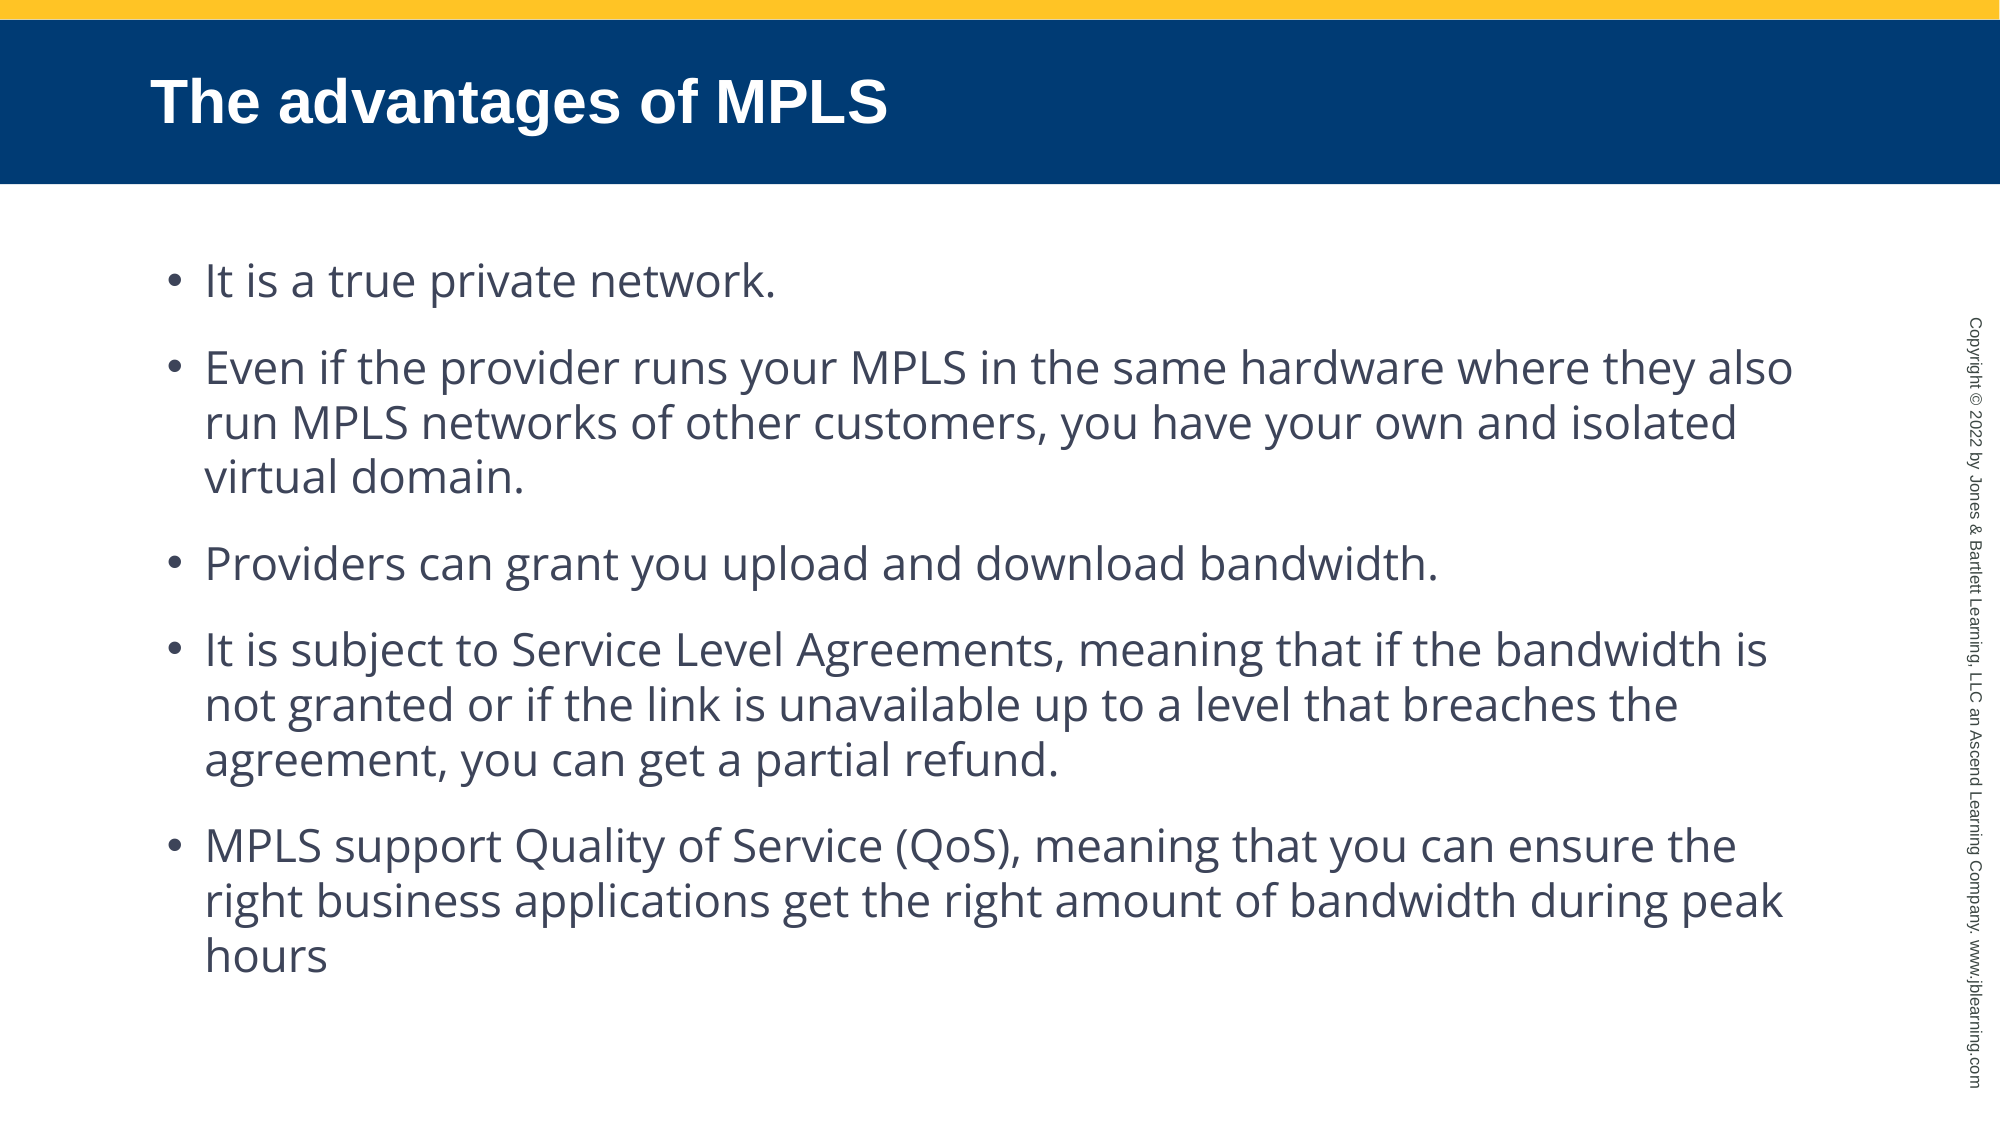

# The advantages of MPLS
It is a true private network.
Even if the provider runs your MPLS in the same hardware where they also run MPLS networks of other customers, you have your own and isolated virtual domain.
Providers can grant you upload and download bandwidth.
It is subject to Service Level Agreements, meaning that if the bandwidth is not granted or if the link is unavailable up to a level that breaches the agreement, you can get a partial refund.
MPLS support Quality of Service (QoS), meaning that you can ensure the right business applications get the right amount of bandwidth during peak hours